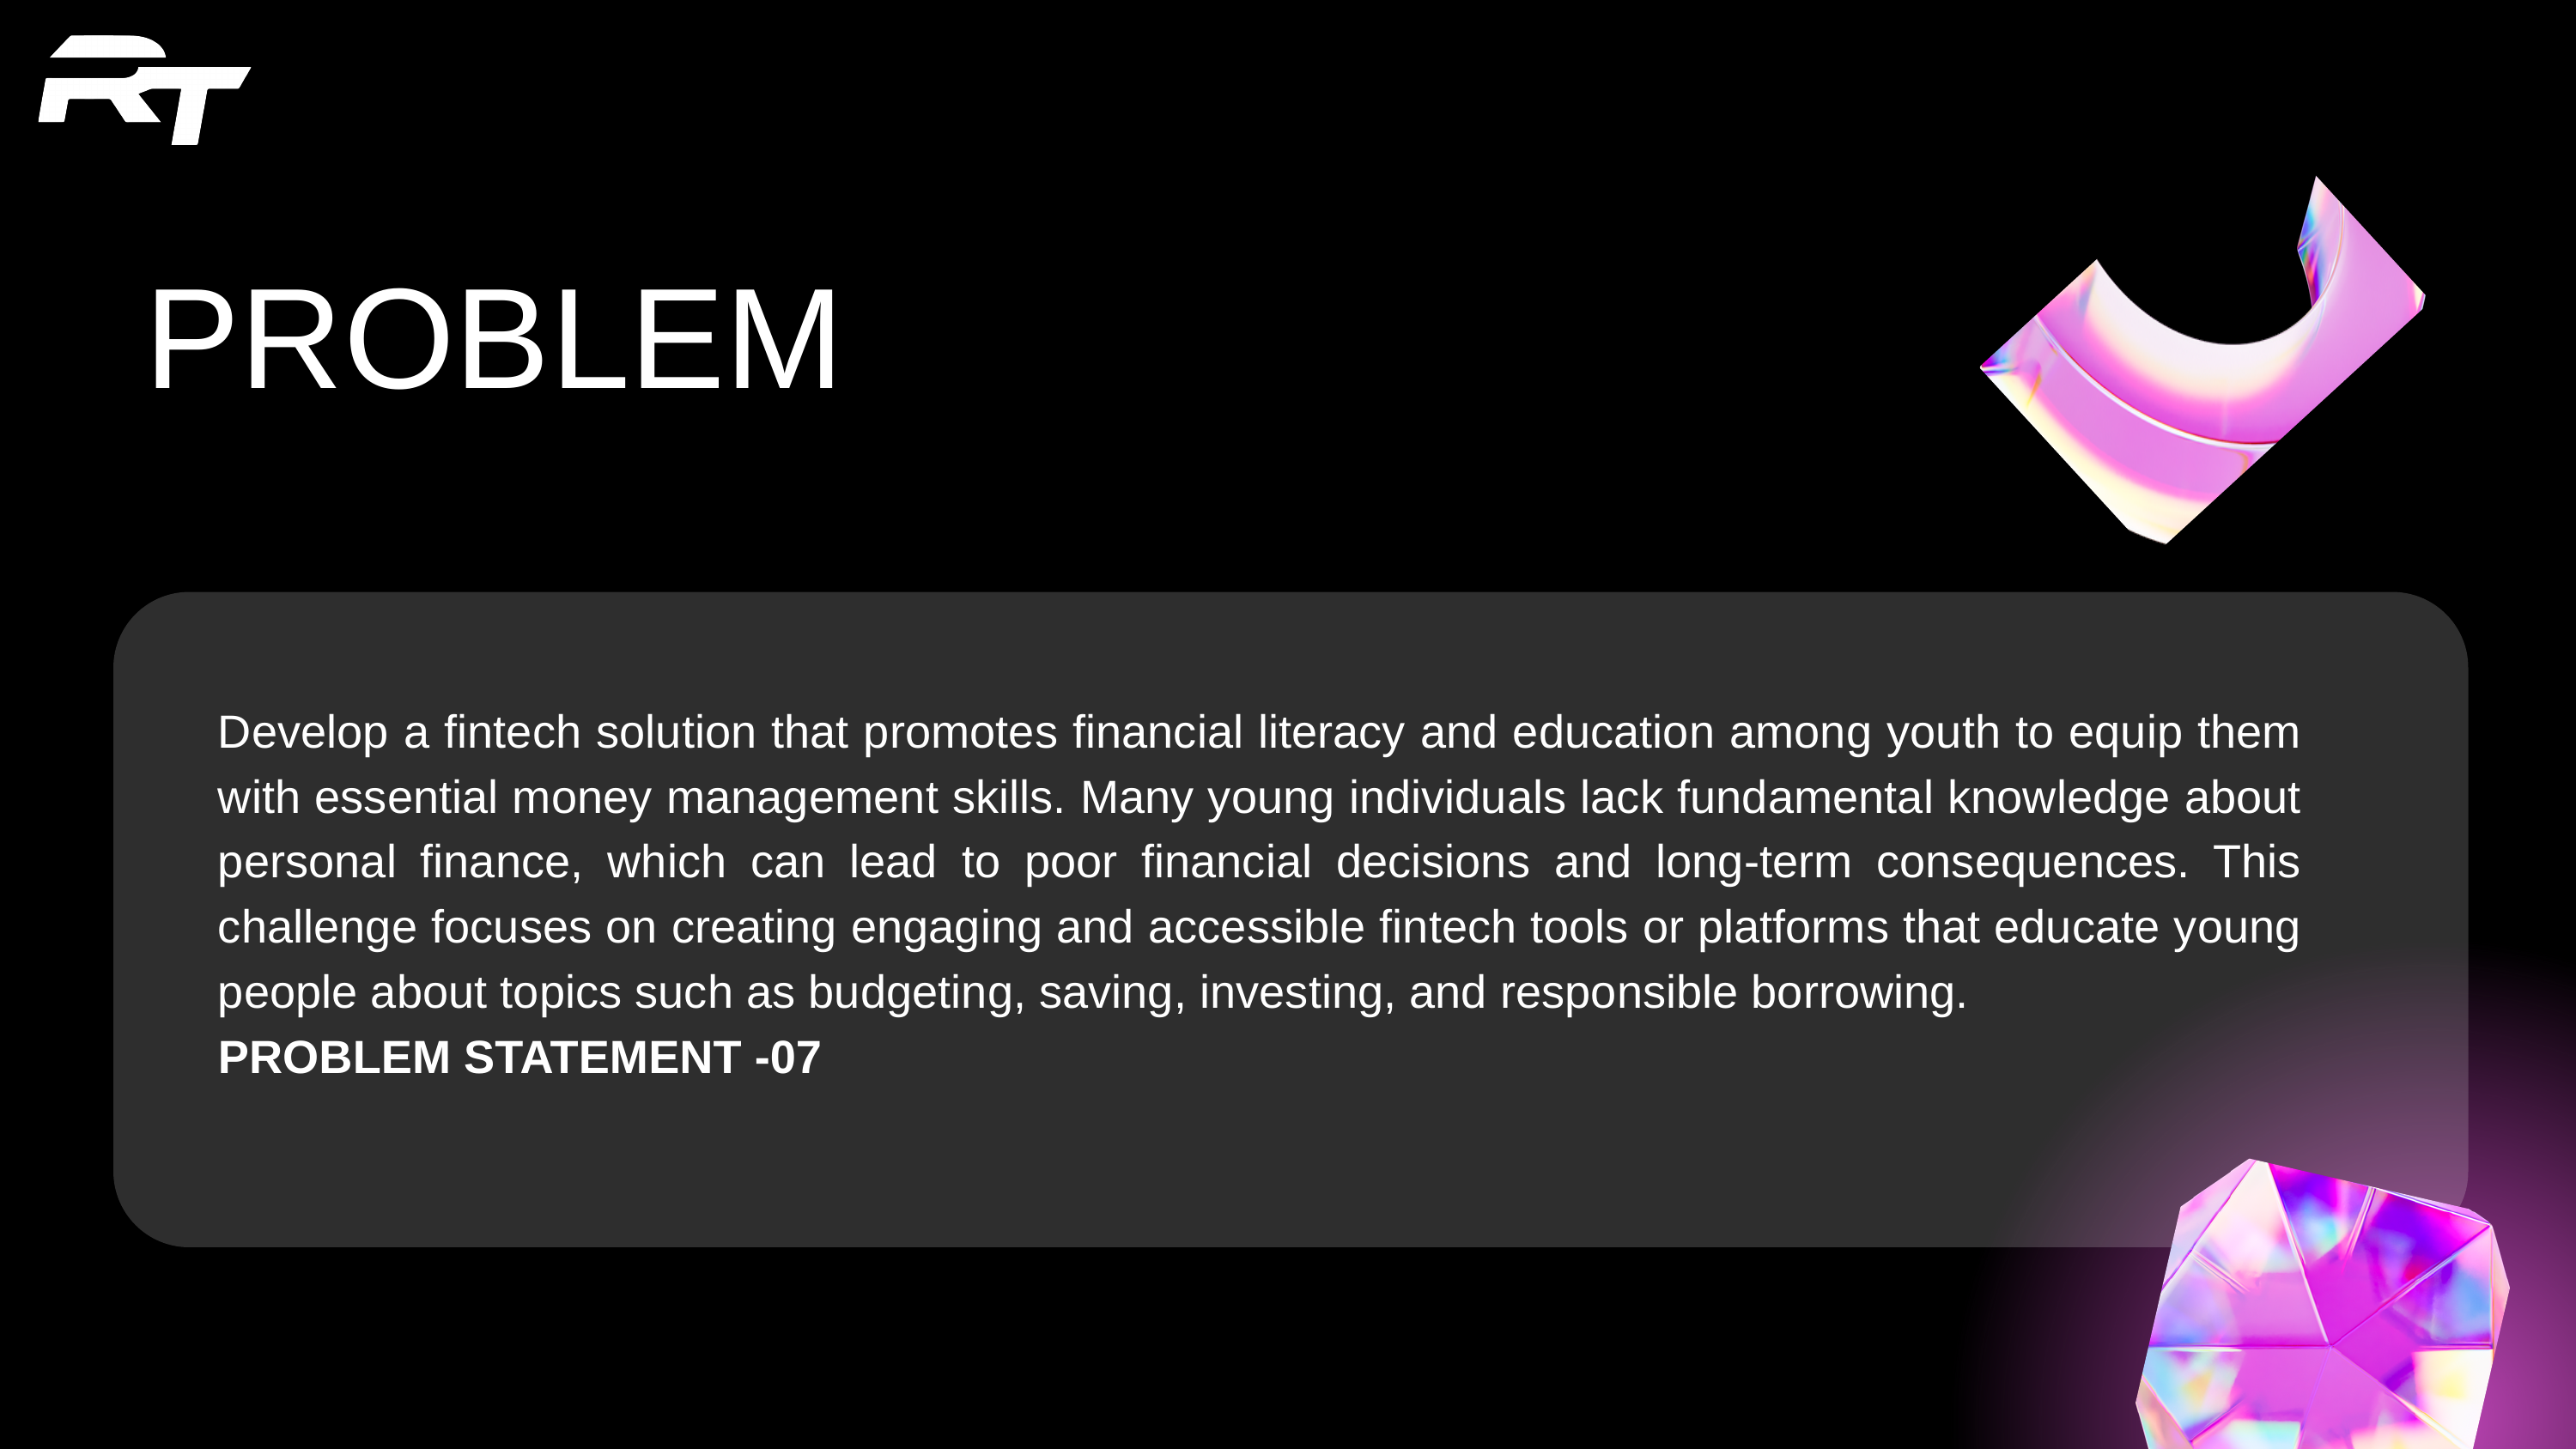

PROBLEM

Develop a fintech solution that promotes financial literacy and education among youth to equip them with essential money management skills. Many young individuals lack fundamental knowledge about personal finance, which can lead to poor financial decisions and long-term consequences. This challenge focuses on creating engaging and accessible fintech tools or platforms that educate young people about topics such as budgeting, saving, investing, and responsible borrowing.
PROBLEM STATEMENT -07